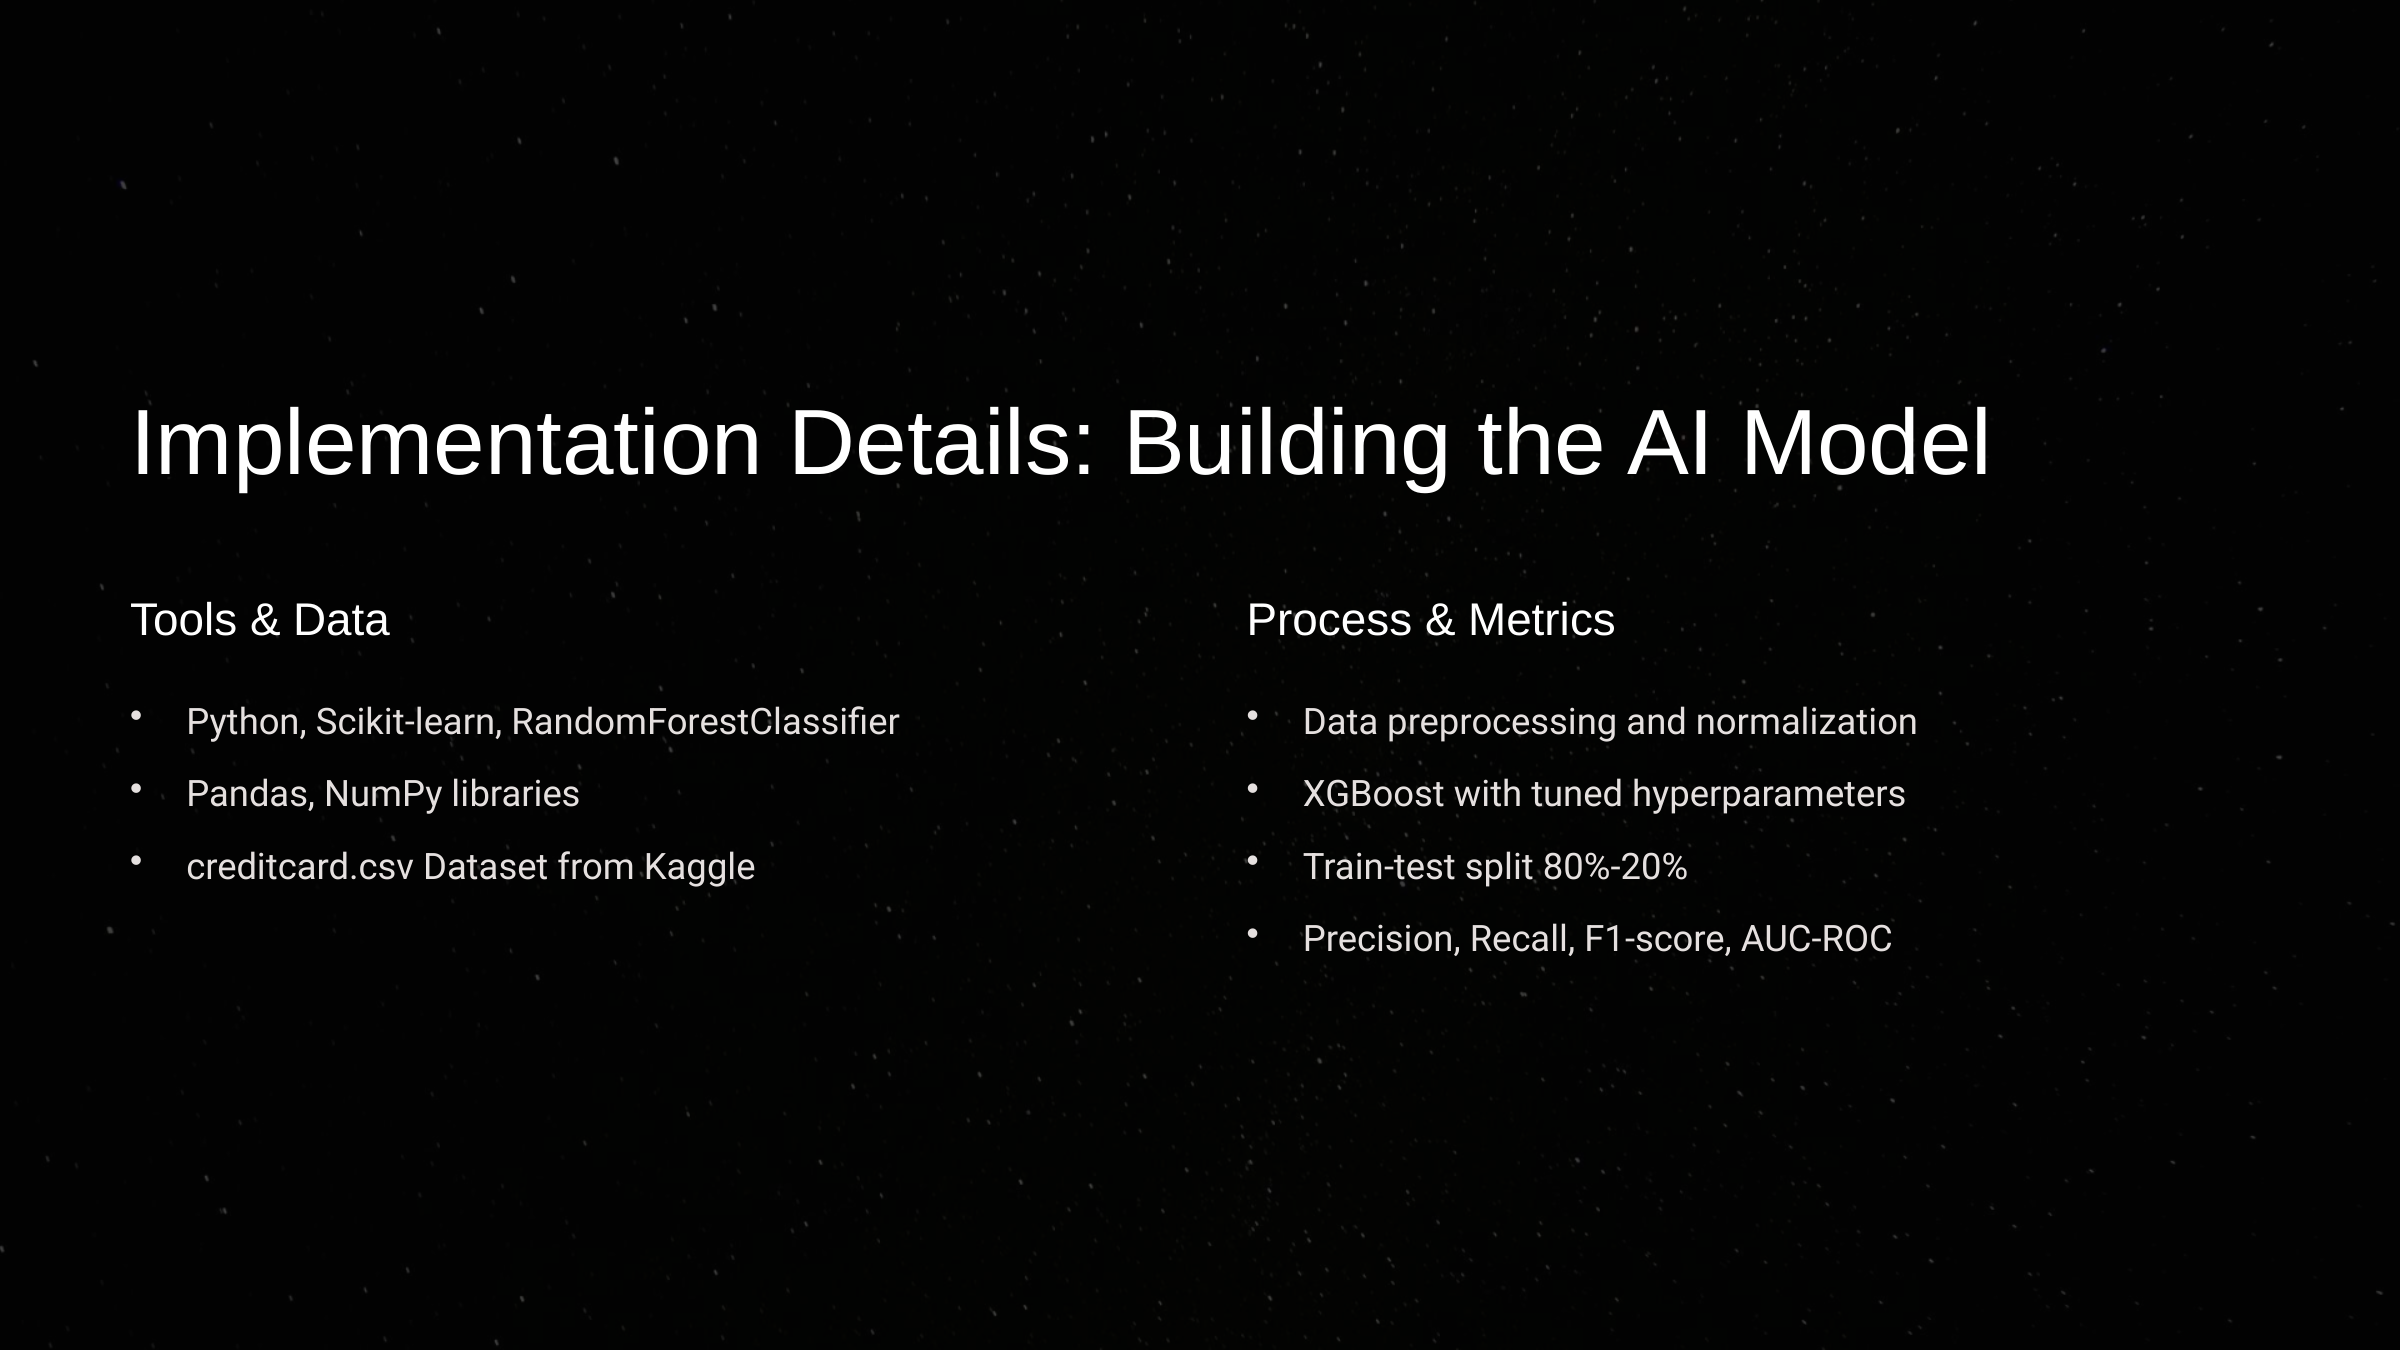

Implementation Details: Building the AI Model
Tools & Data
Process & Metrics
Python, Scikit-learn, RandomForestClassifier
Data preprocessing and normalization
Pandas, NumPy libraries
XGBoost with tuned hyperparameters
creditcard.csv Dataset from Kaggle
Train-test split 80%-20%
Precision, Recall, F1-score, AUC-ROC